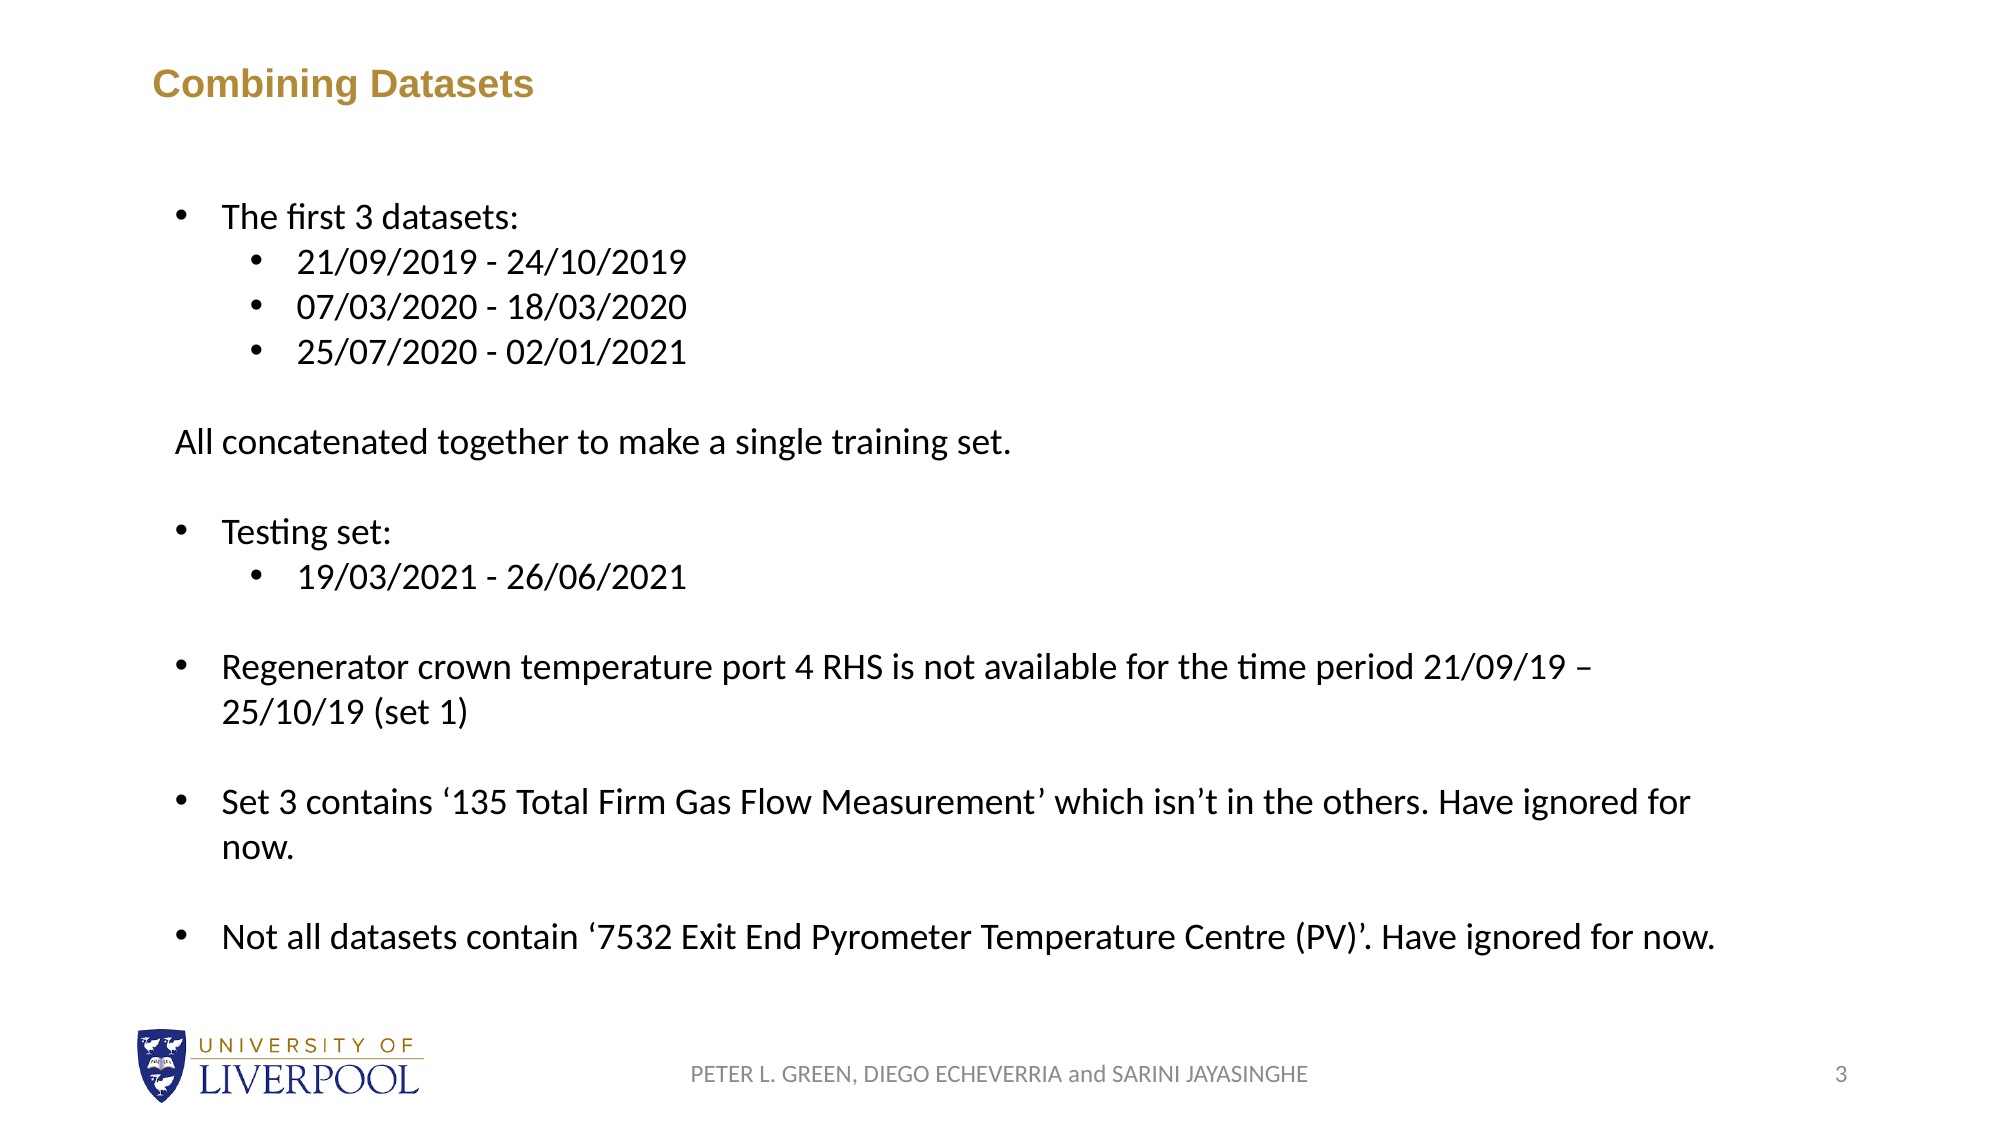

# Combining Datasets
The first 3 datasets:
21/09/2019 - 24/10/2019
07/03/2020 - 18/03/2020
25/07/2020 - 02/01/2021

All concatenated together to make a single training set.

Testing set:
19/03/2021 - 26/06/2021

Regenerator crown temperature port 4 RHS is not available for the time period 21/09/19 – 25/10/19 (set 1)

Set 3 contains ‘135 Total Firm Gas Flow Measurement’ which isn’t in the others. Have ignored for now.

Not all datasets contain ‘7532 Exit End Pyrometer Temperature Centre (PV)’. Have ignored for now.
PETER L. GREEN, DIEGO ECHEVERRIA and SARINI JAYASINGHE
3